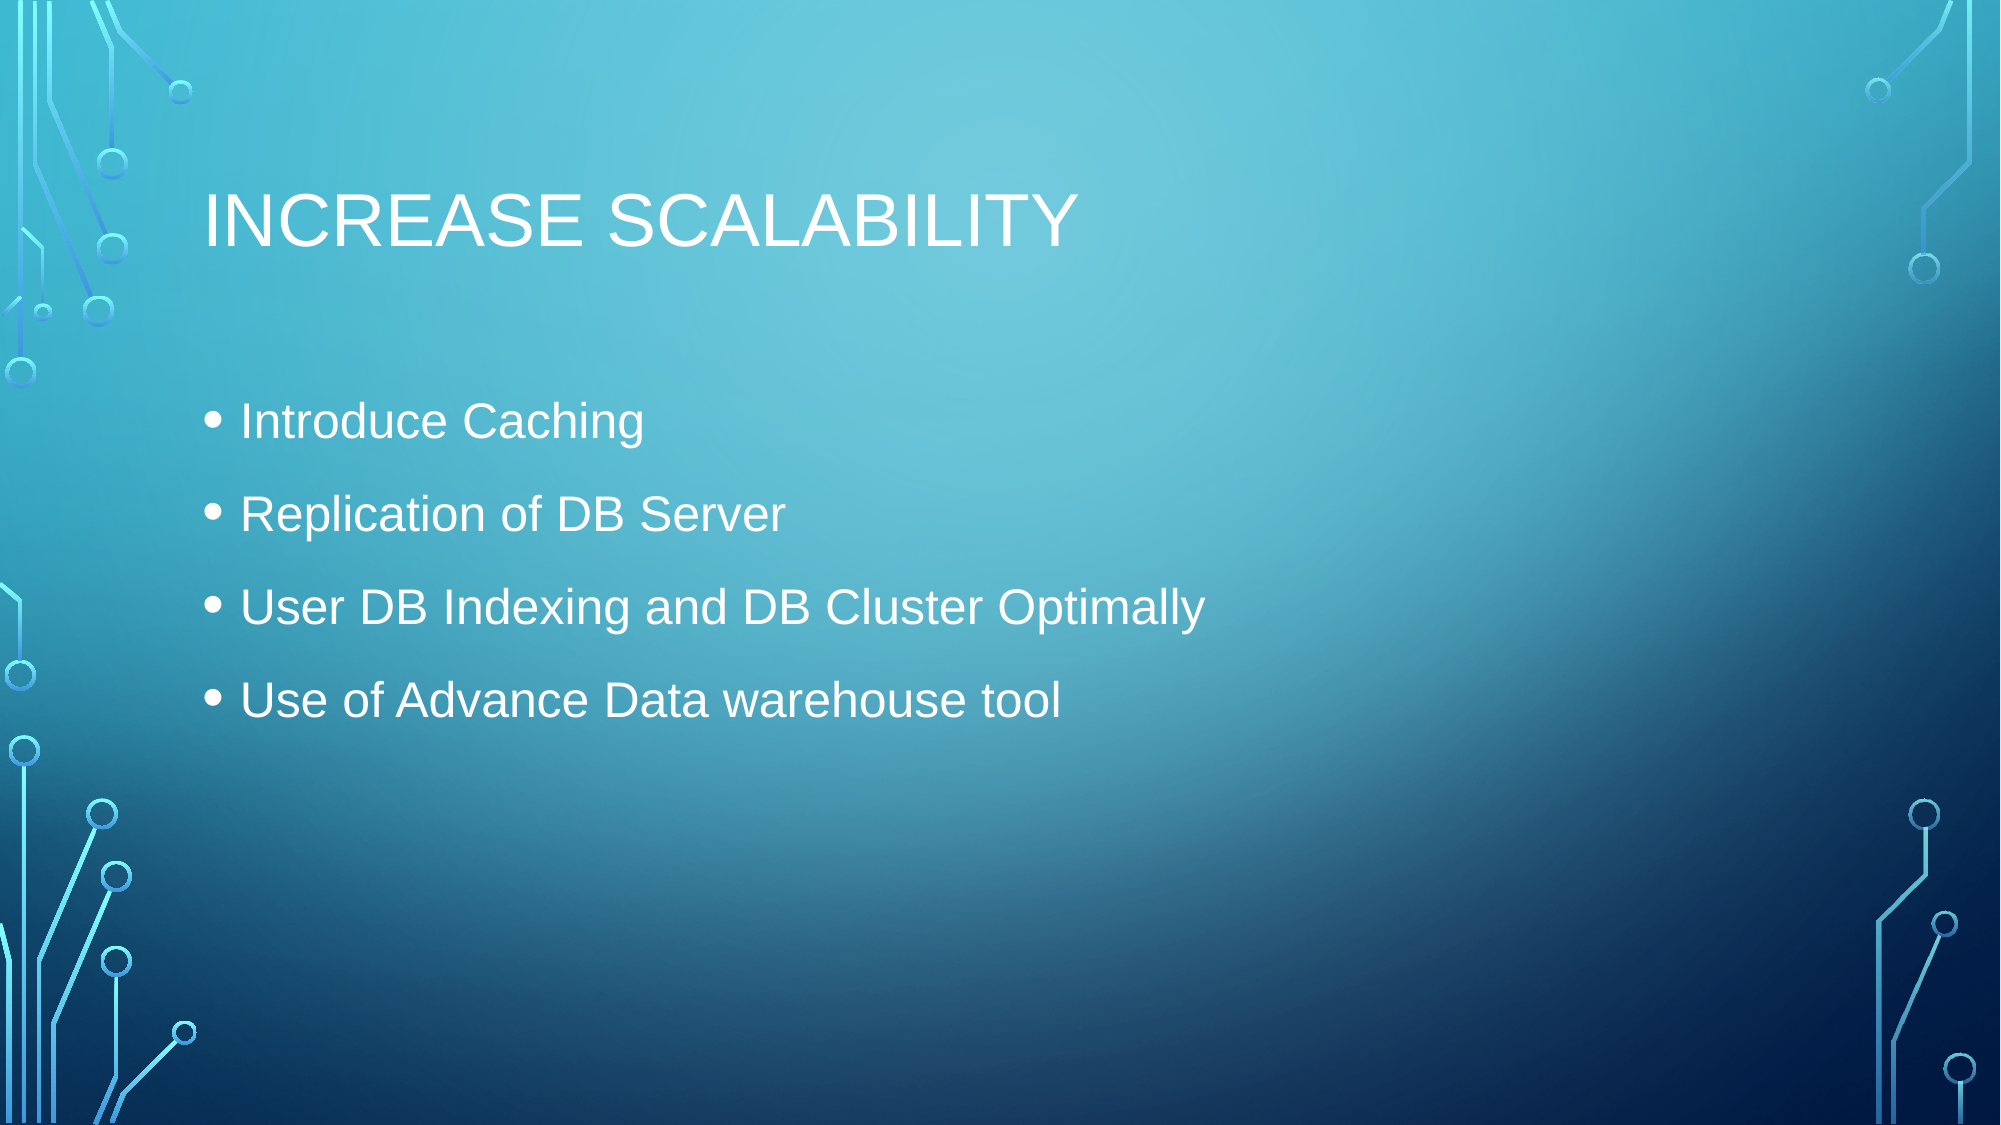

# Increase scalability
Introduce Caching
Replication of DB Server
User DB Indexing and DB Cluster Optimally
Use of Advance Data warehouse tool